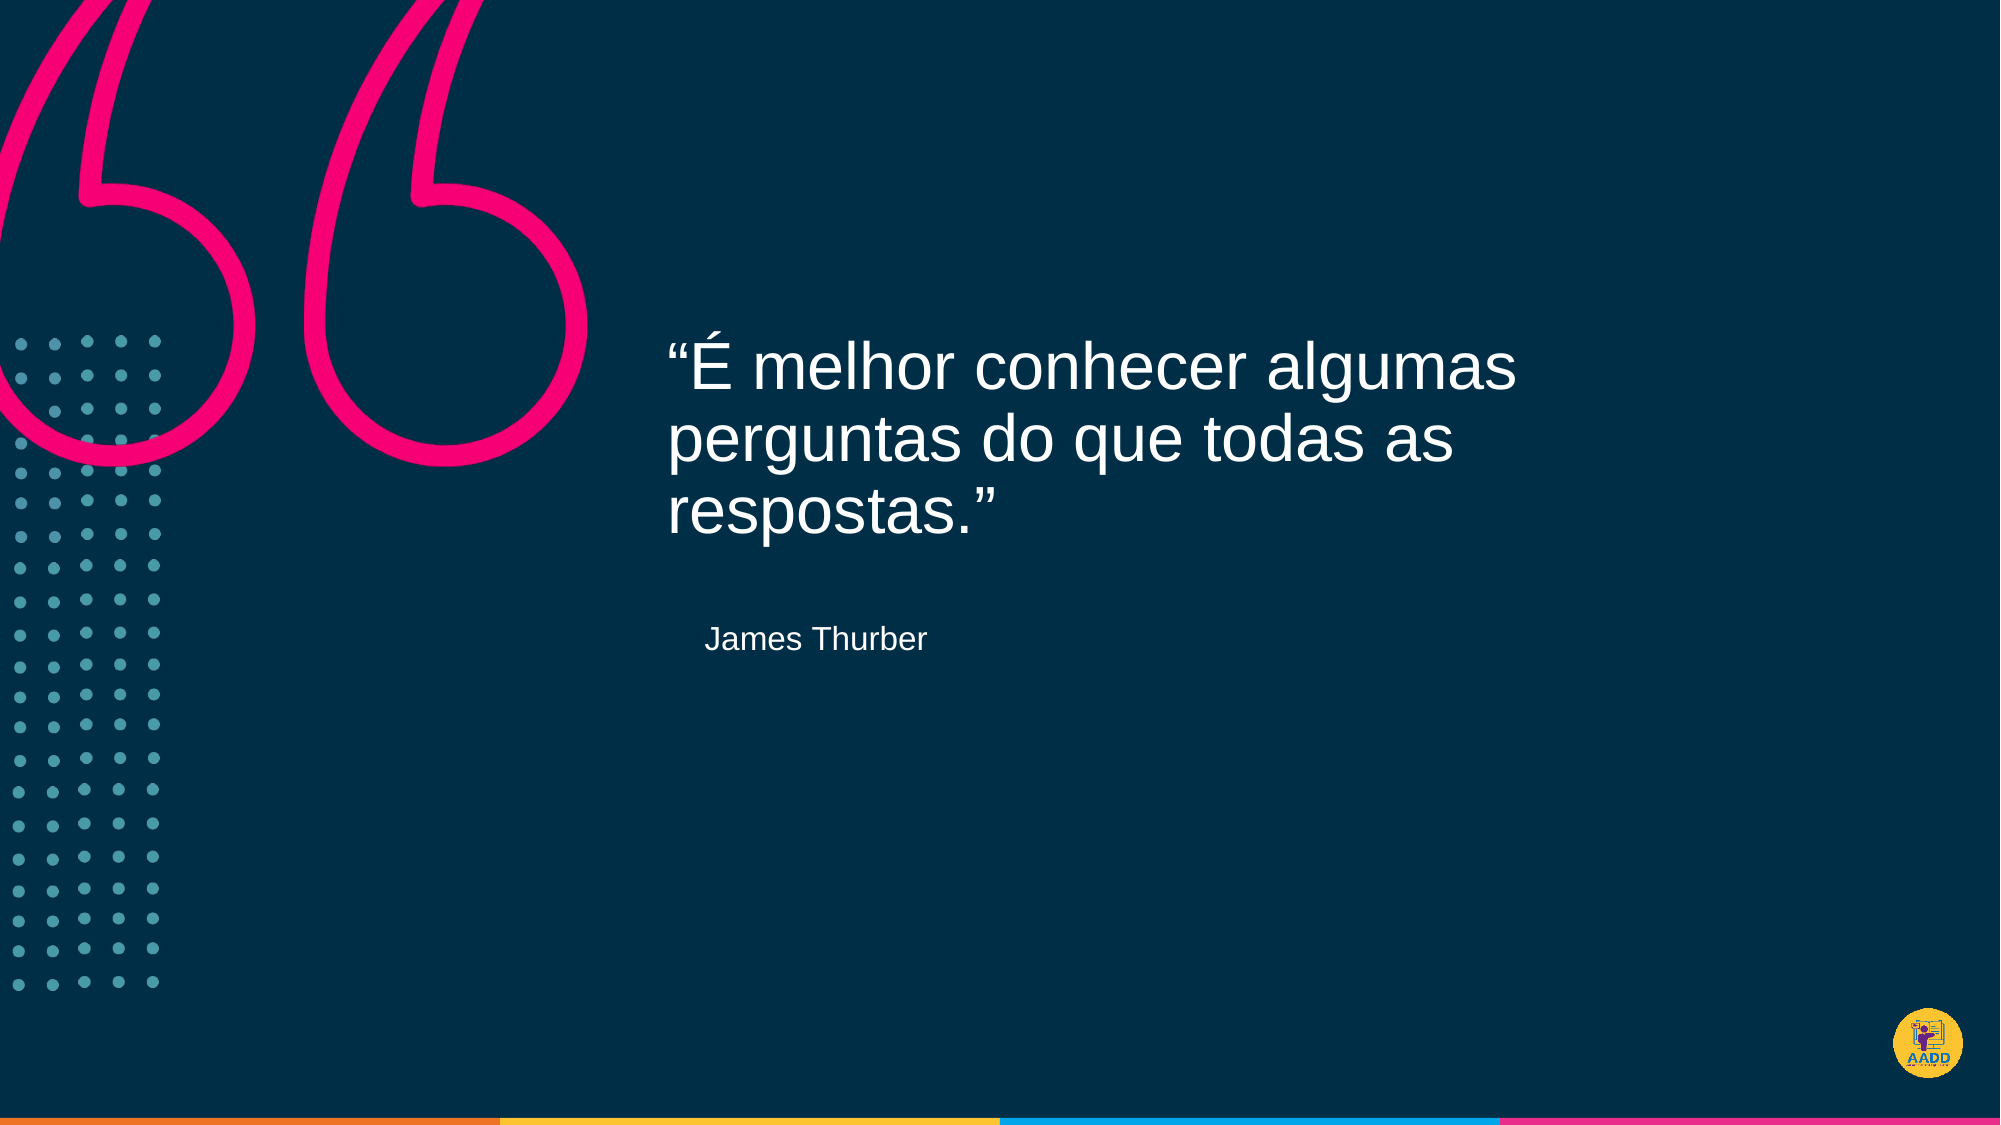

# “É melhor conhecer algumas perguntas do que todas as respostas.”
James Thurber